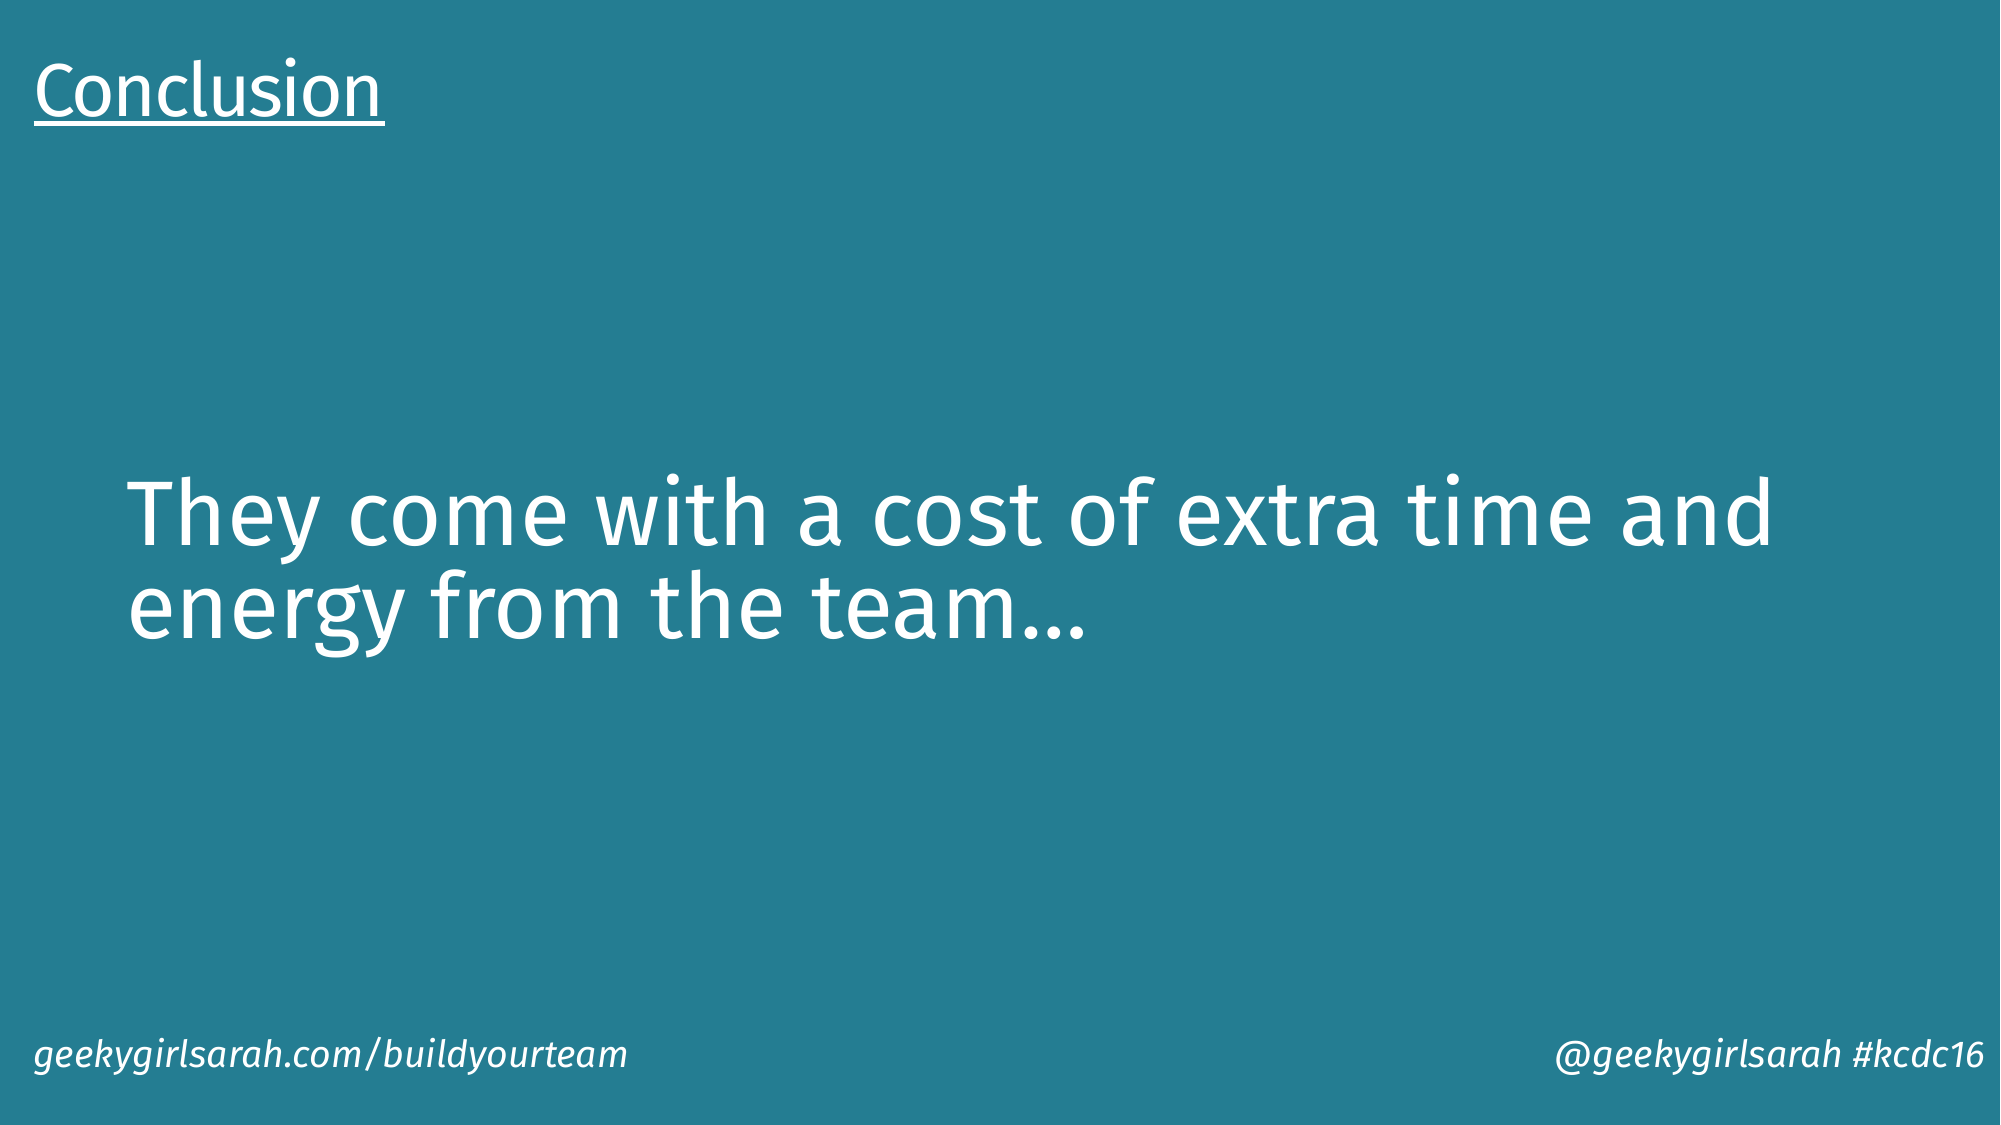

# Conclusion
They come with a cost of extra time and energy from the team…